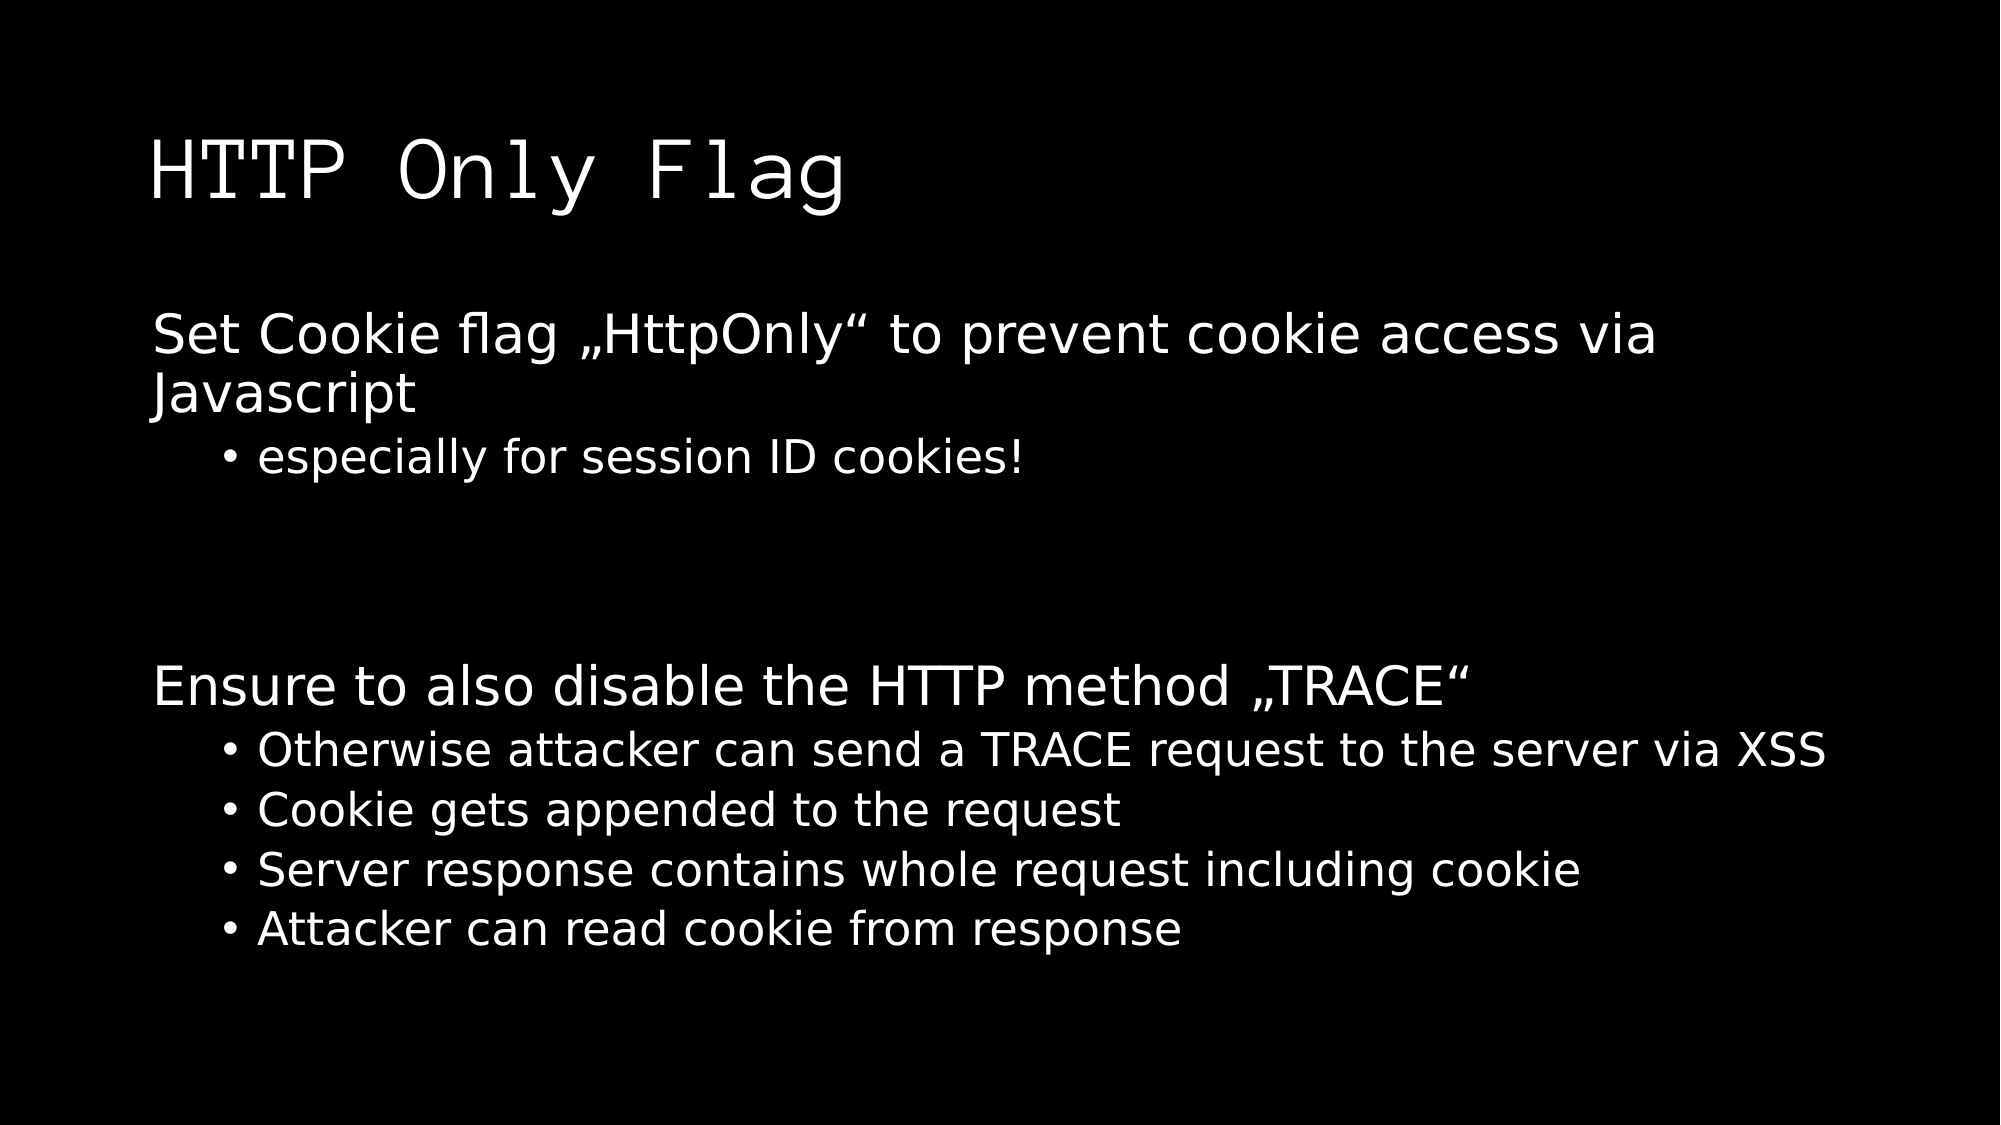

# HTTP Only Flag
Set Cookie flag „HttpOnly“ to prevent cookie access via Javascript
especially for session ID cookies!

Ensure to also disable the HTTP method „TRACE“
Otherwise attacker can send a TRACE request to the server via XSS
Cookie gets appended to the request
Server response contains whole request including cookie
Attacker can read cookie from response